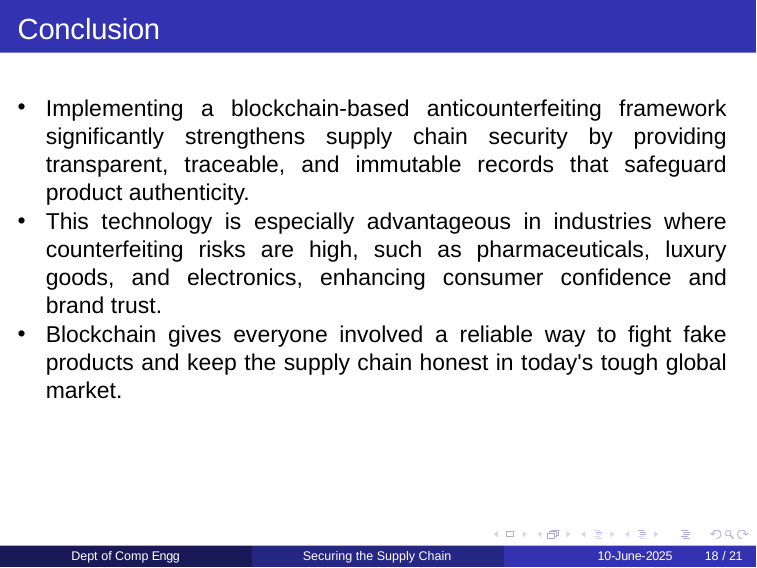

# Conclusion
Implementing a blockchain-based anticounterfeiting framework significantly strengthens supply chain security by providing transparent, traceable, and immutable records that safeguard product authenticity.
This technology is especially advantageous in industries where counterfeiting risks are high, such as pharmaceuticals, luxury goods, and electronics, enhancing consumer confidence and brand trust.
Blockchain gives everyone involved a reliable way to fight fake products and keep the supply chain honest in today's tough global market.

Dept of Comp Engg
              Securing the Supply Chain
10-June-2025
18 / 21